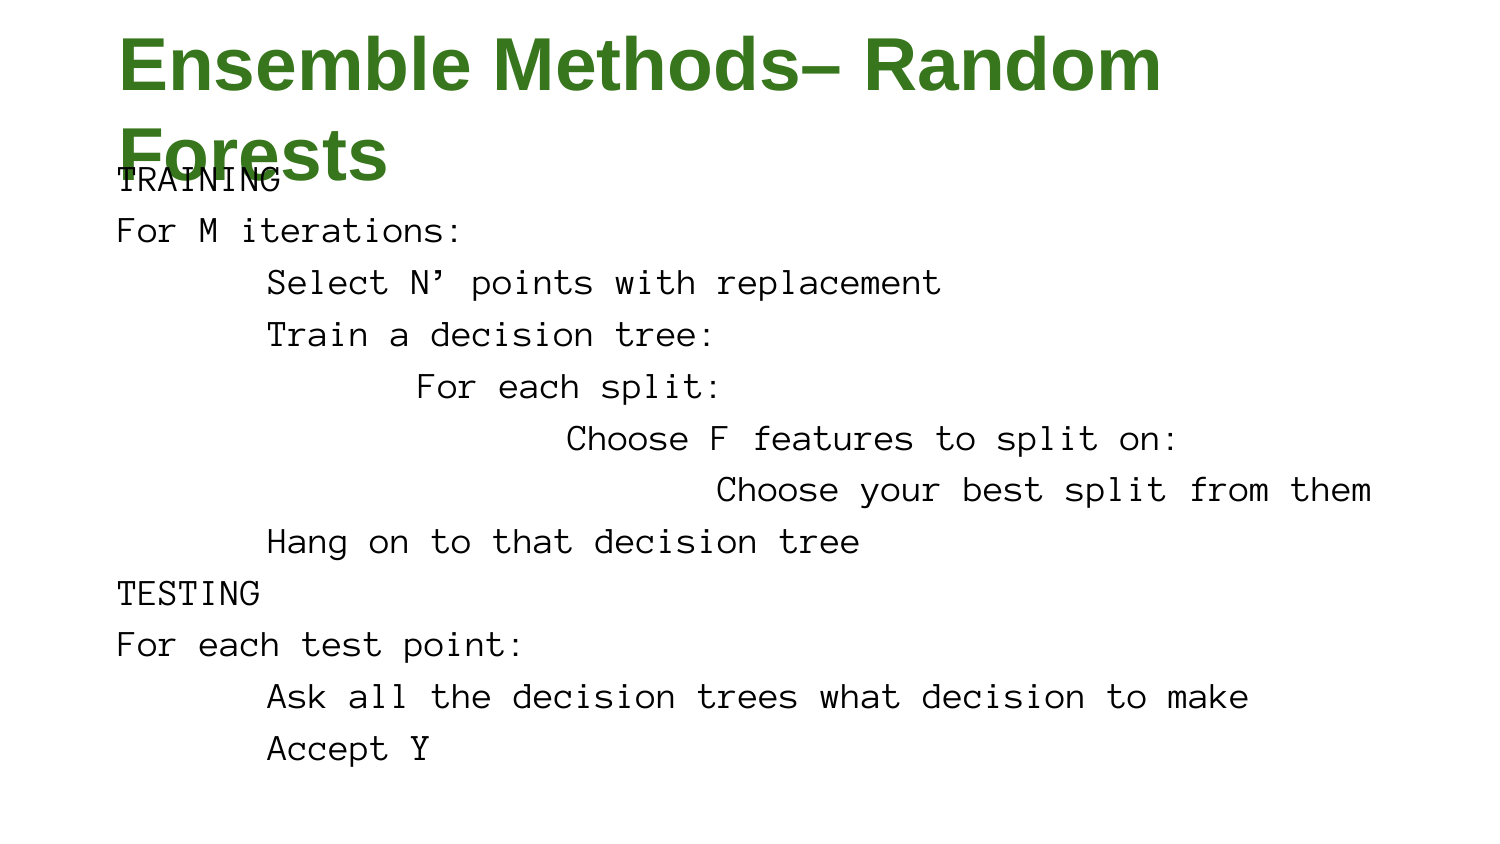

# Ensemble Methods– Random Forests
TRAINING
For M iterations:
	Select N’ points with replacement
	Train a decision tree:
		For each split:
			Choose F features to split on:
				Choose your best split from them
	Hang on to that decision tree
TESTING
For each test point:
	Ask all the decision trees what decision to make
	Accept Y